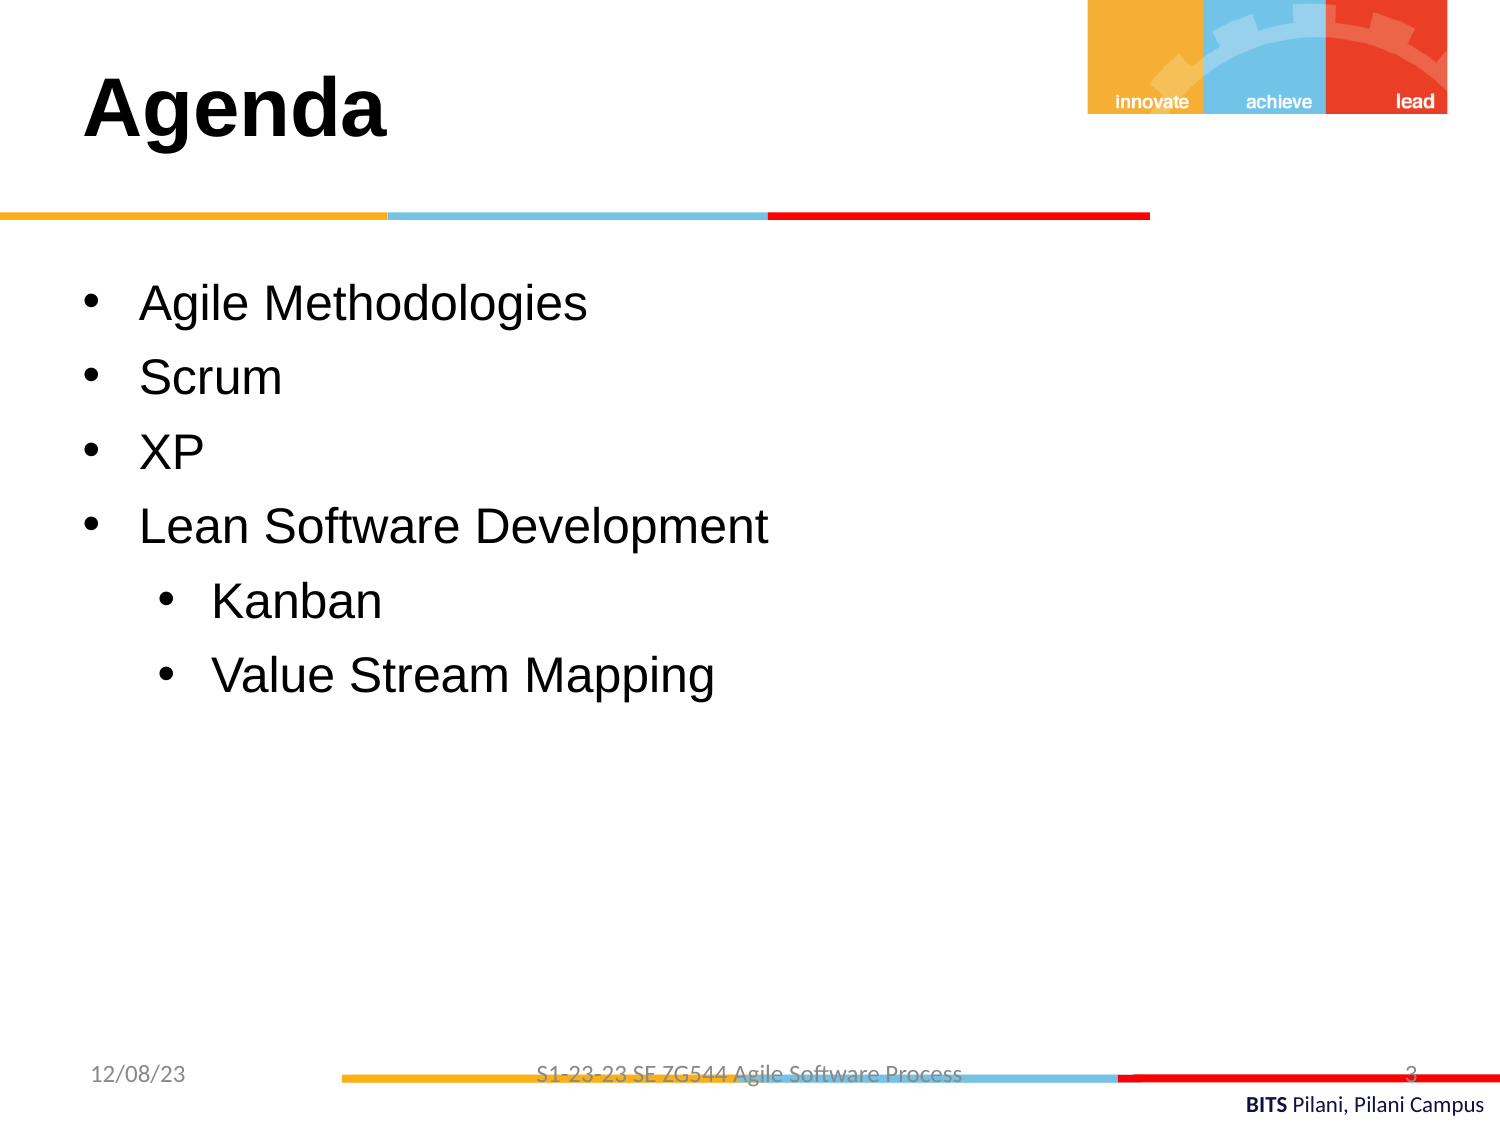

Agenda
Agile Methodologies
Scrum
XP
Lean Software Development
Kanban
Value Stream Mapping
12/08/23
S1-23-23 SE ZG544 Agile Software Process
3